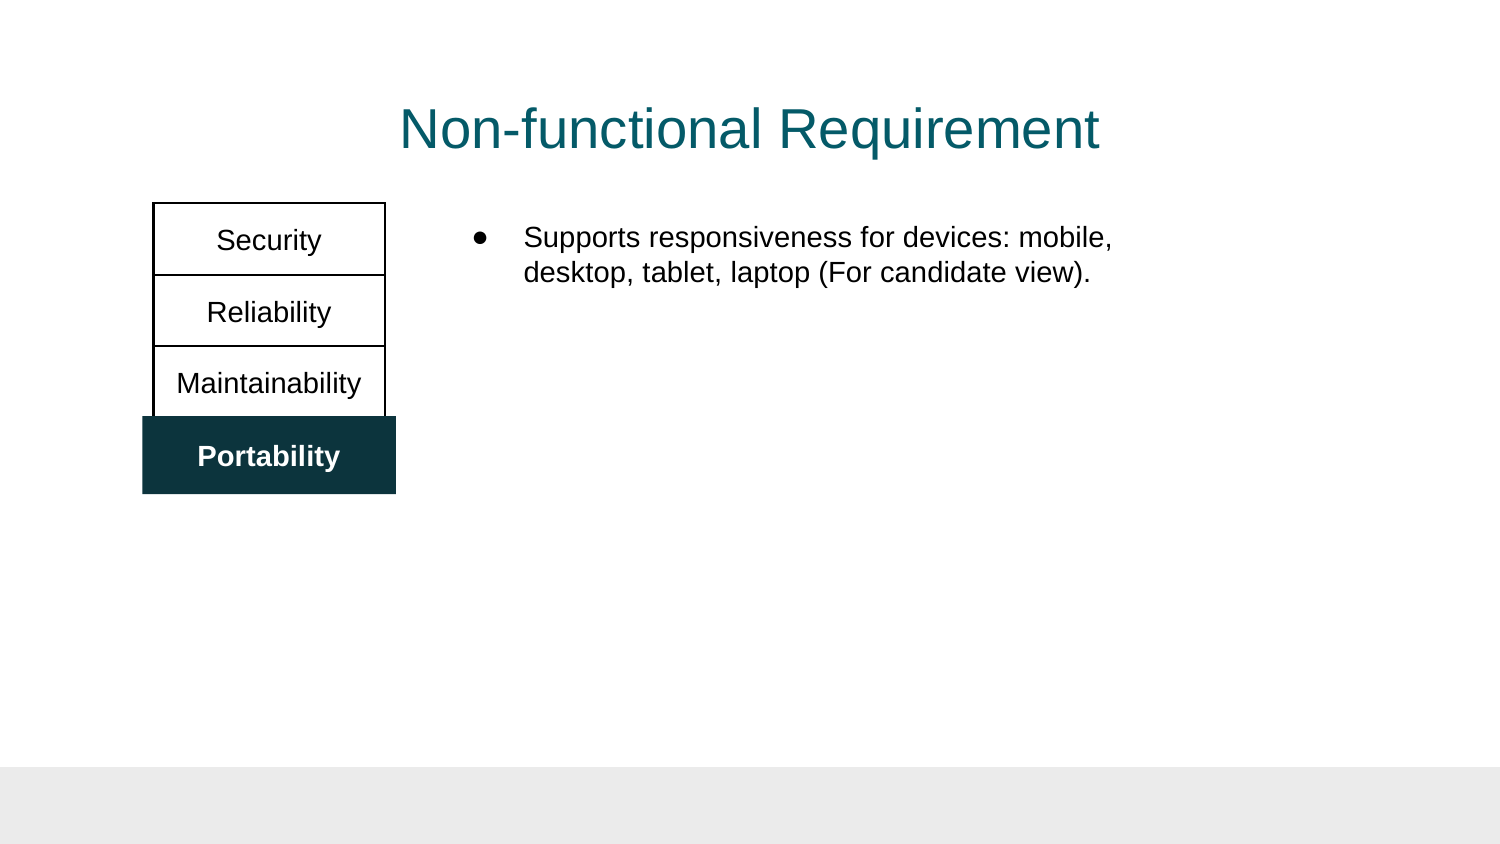

# Non-functional Requirement
Security
Supports responsiveness for devices: mobile, desktop, tablet, laptop (For candidate view).
Reliability
Maintainability
Portability